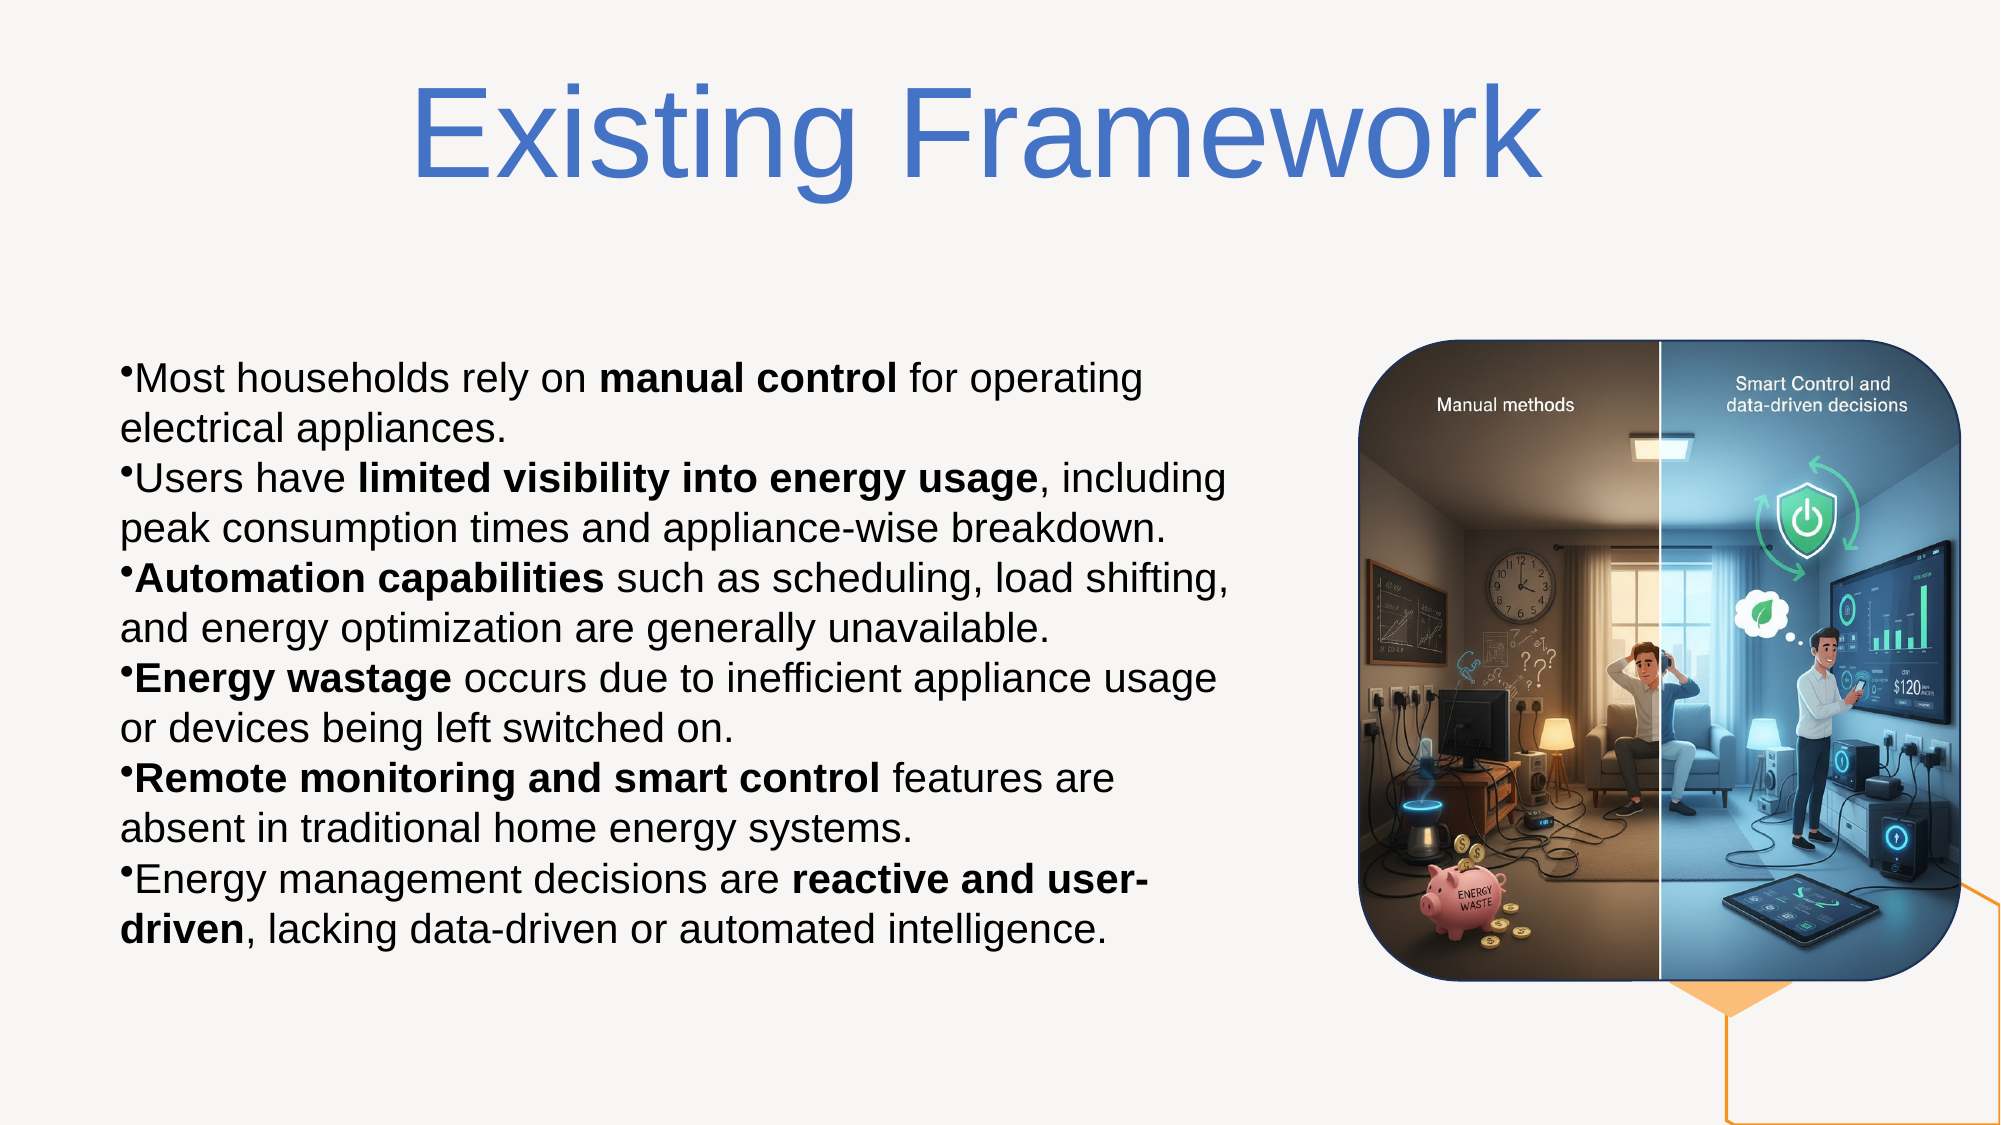

Existing Framework
Most households rely on manual control for operating electrical appliances.
Users have limited visibility into energy usage, including peak consumption times and appliance-wise breakdown.
Automation capabilities such as scheduling, load shifting, and energy optimization are generally unavailable.
Energy wastage occurs due to inefficient appliance usage or devices being left switched on.
Remote monitoring and smart control features are absent in traditional home energy systems.
Energy management decisions are reactive and user-driven, lacking data-driven or automated intelligence.